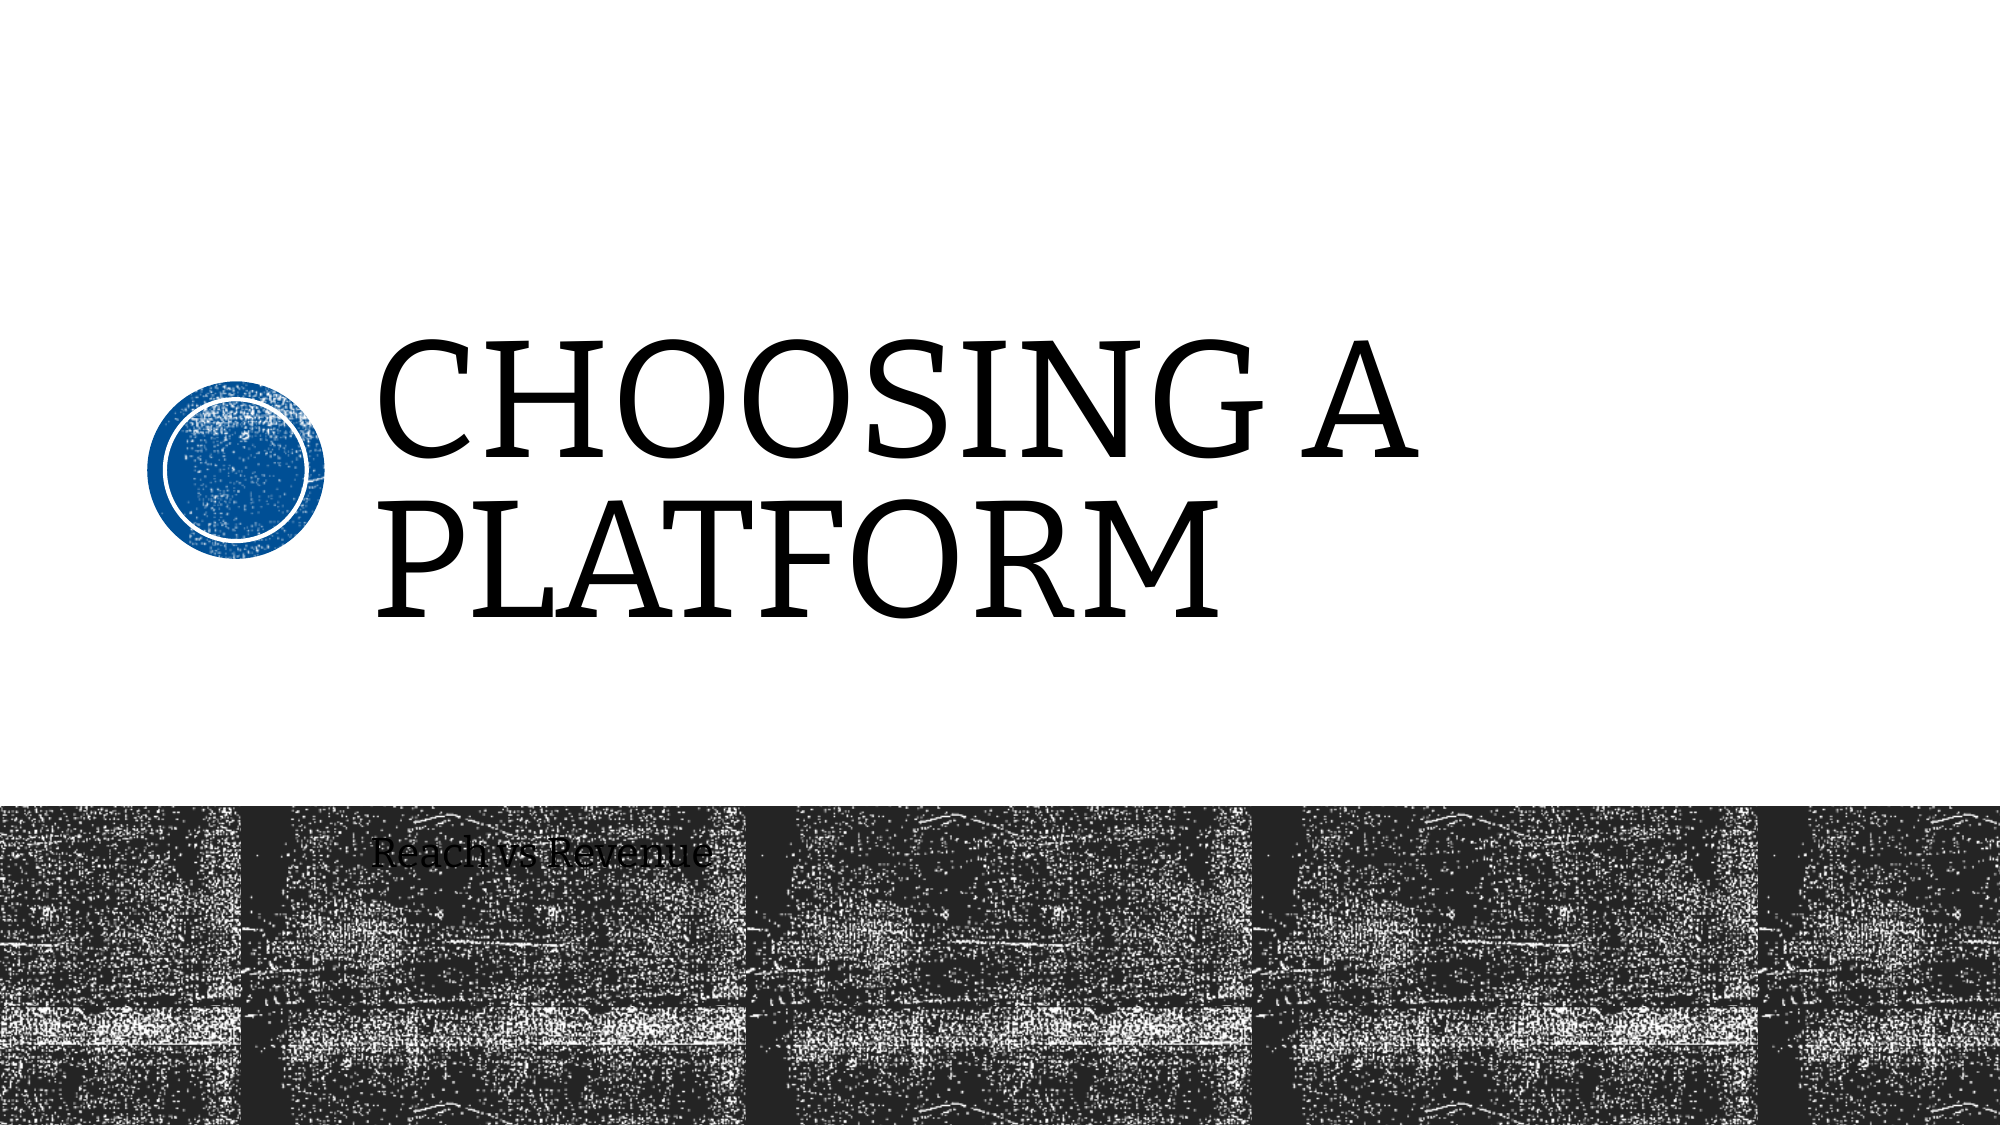

# Choosing a platform
Reach vs Revenue